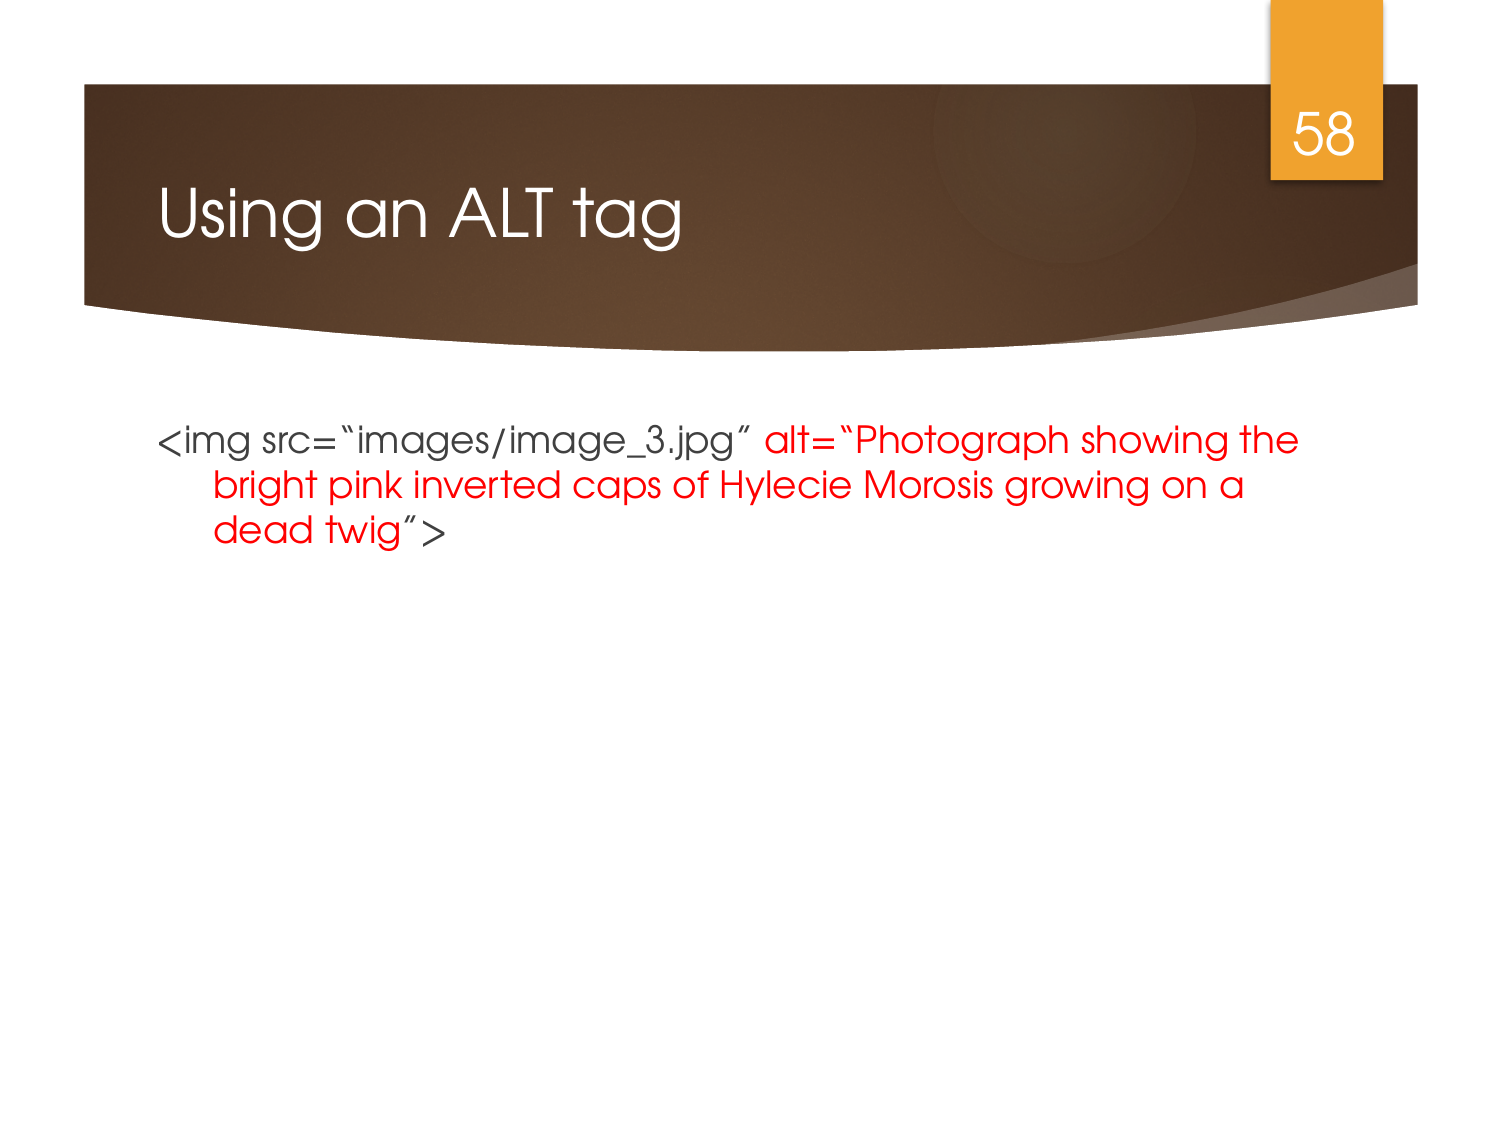

58
# Using an ALT tag
<img src=“images/image_3.jpg” alt=“Photograph showing the bright pink inverted caps of Hylecie Morosis growing on a dead twig”>